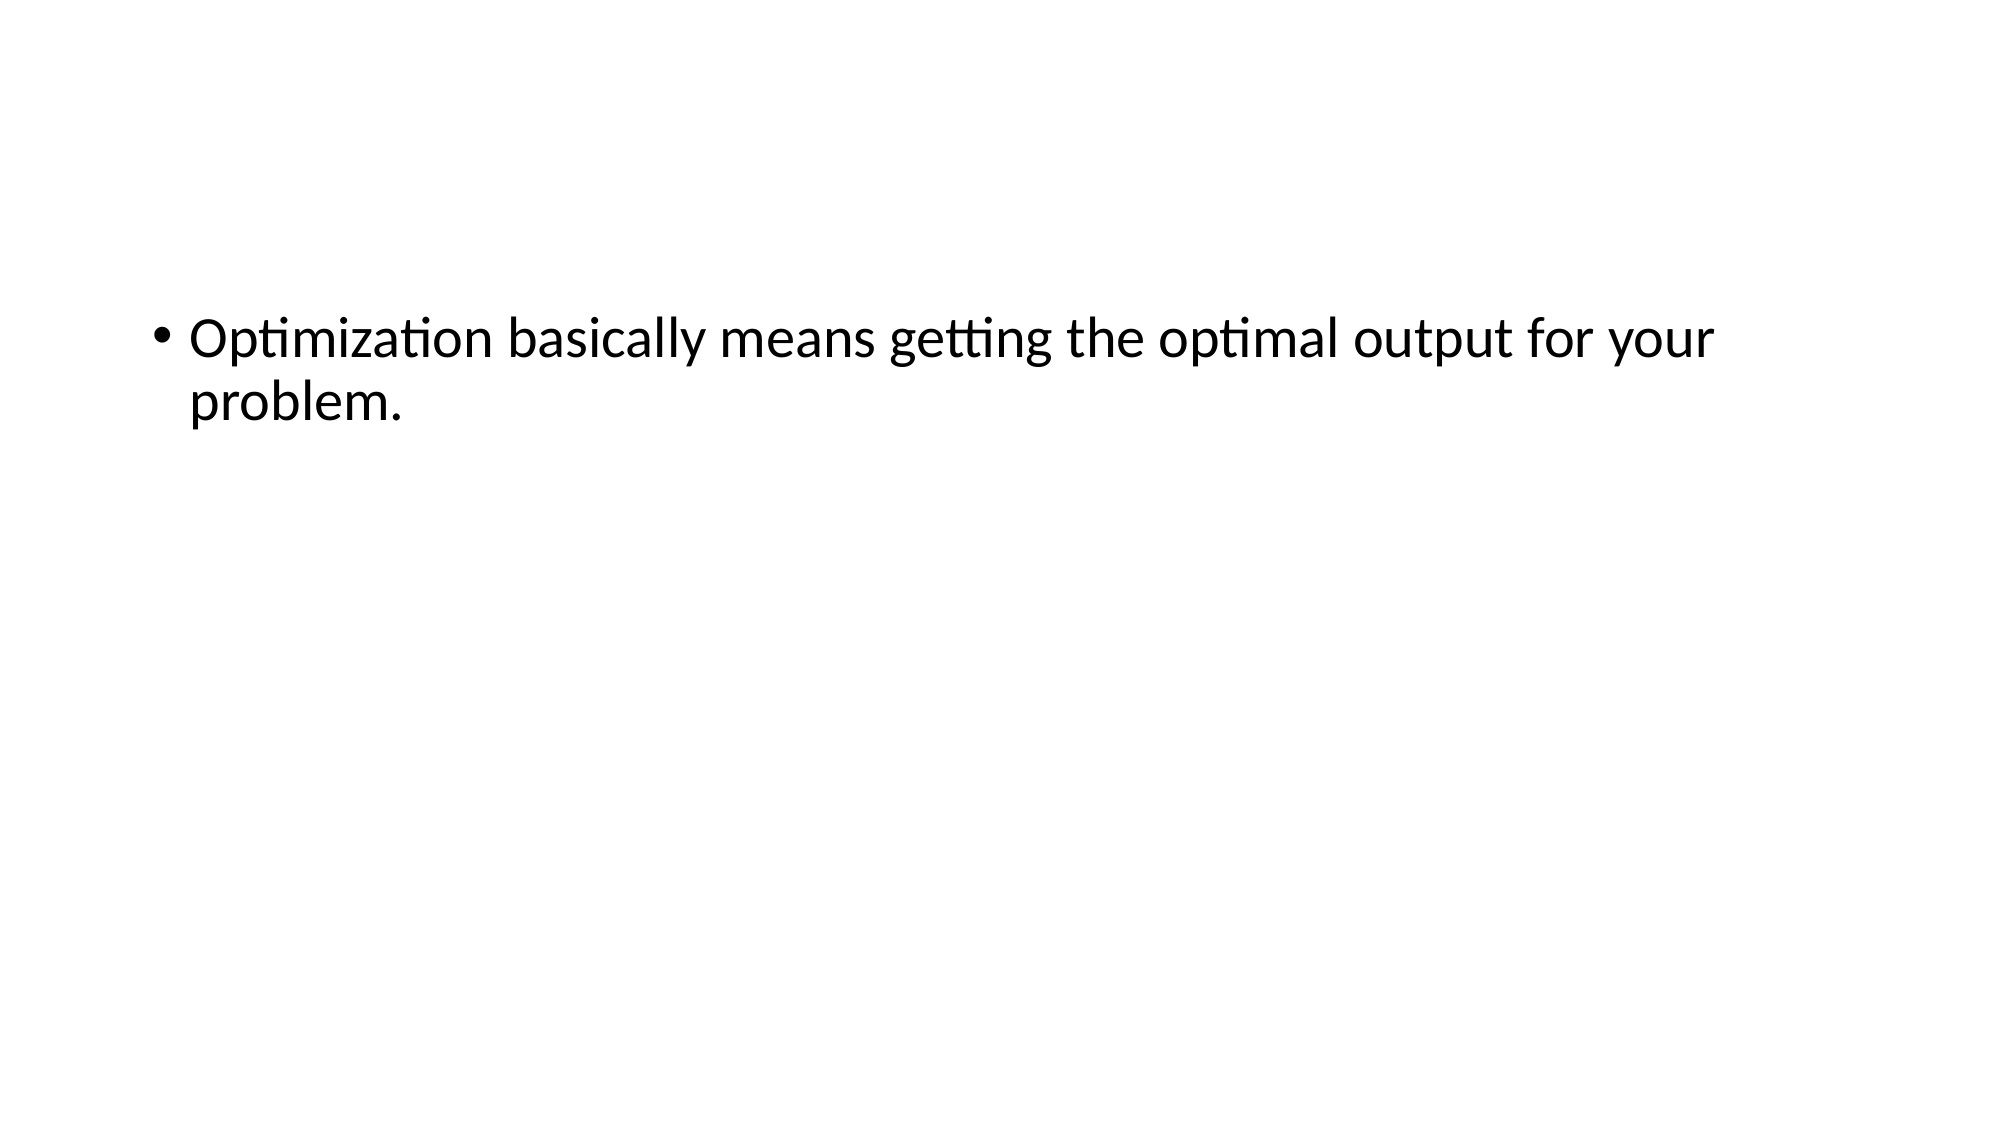

#
Optimization basically means getting the optimal output for your problem.